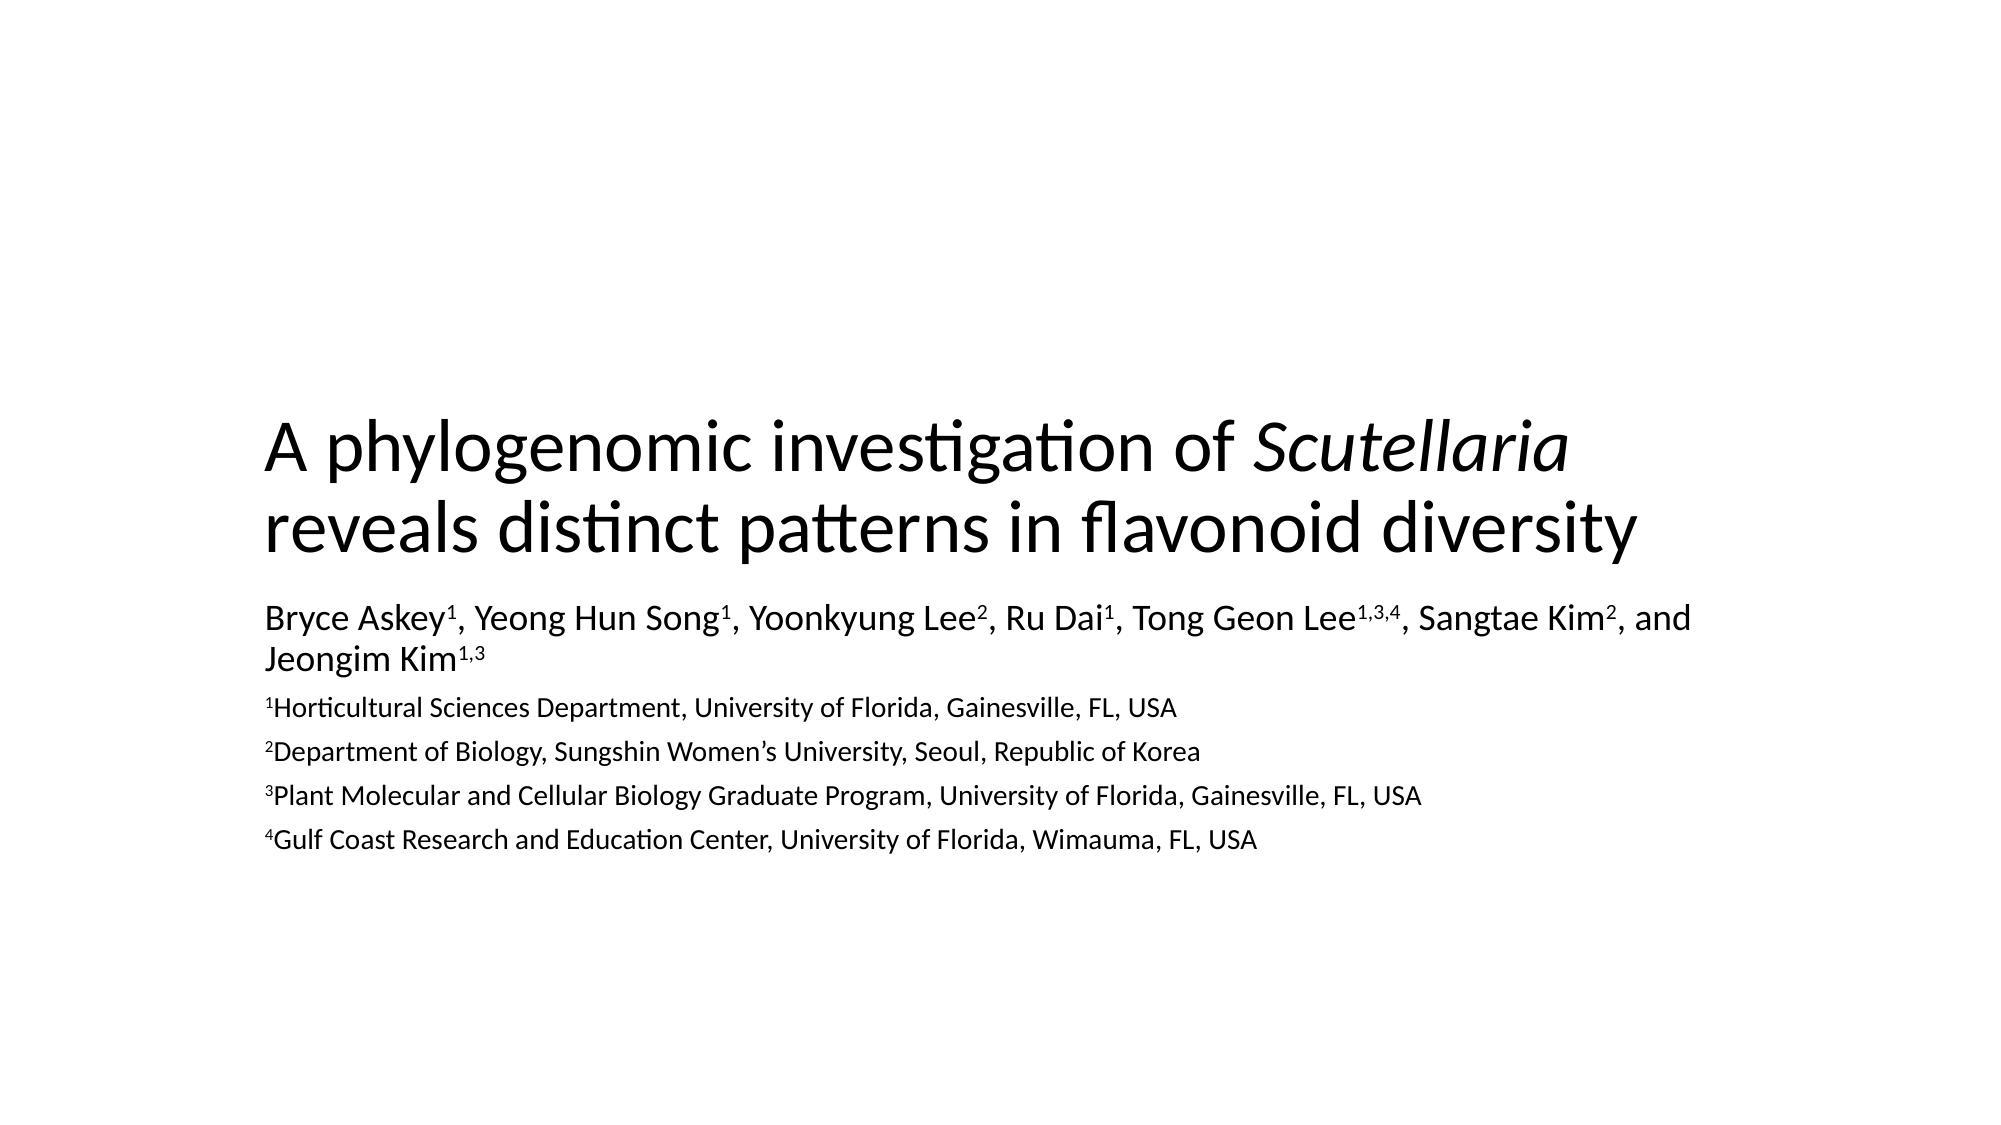

# A phylogenomic investigation of Scutellaria reveals distinct patterns in flavonoid diversity
Bryce Askey1, Yeong Hun Song1, Yoonkyung Lee2, Ru Dai1, Tong Geon Lee1,3,4, Sangtae Kim2, and Jeongim Kim1,3
1Horticultural Sciences Department, University of Florida, Gainesville, FL, USA
2Department of Biology, Sungshin Women’s University, Seoul, Republic of Korea
3Plant Molecular and Cellular Biology Graduate Program, University of Florida, Gainesville, FL, USA
4Gulf Coast Research and Education Center, University of Florida, Wimauma, FL, USA